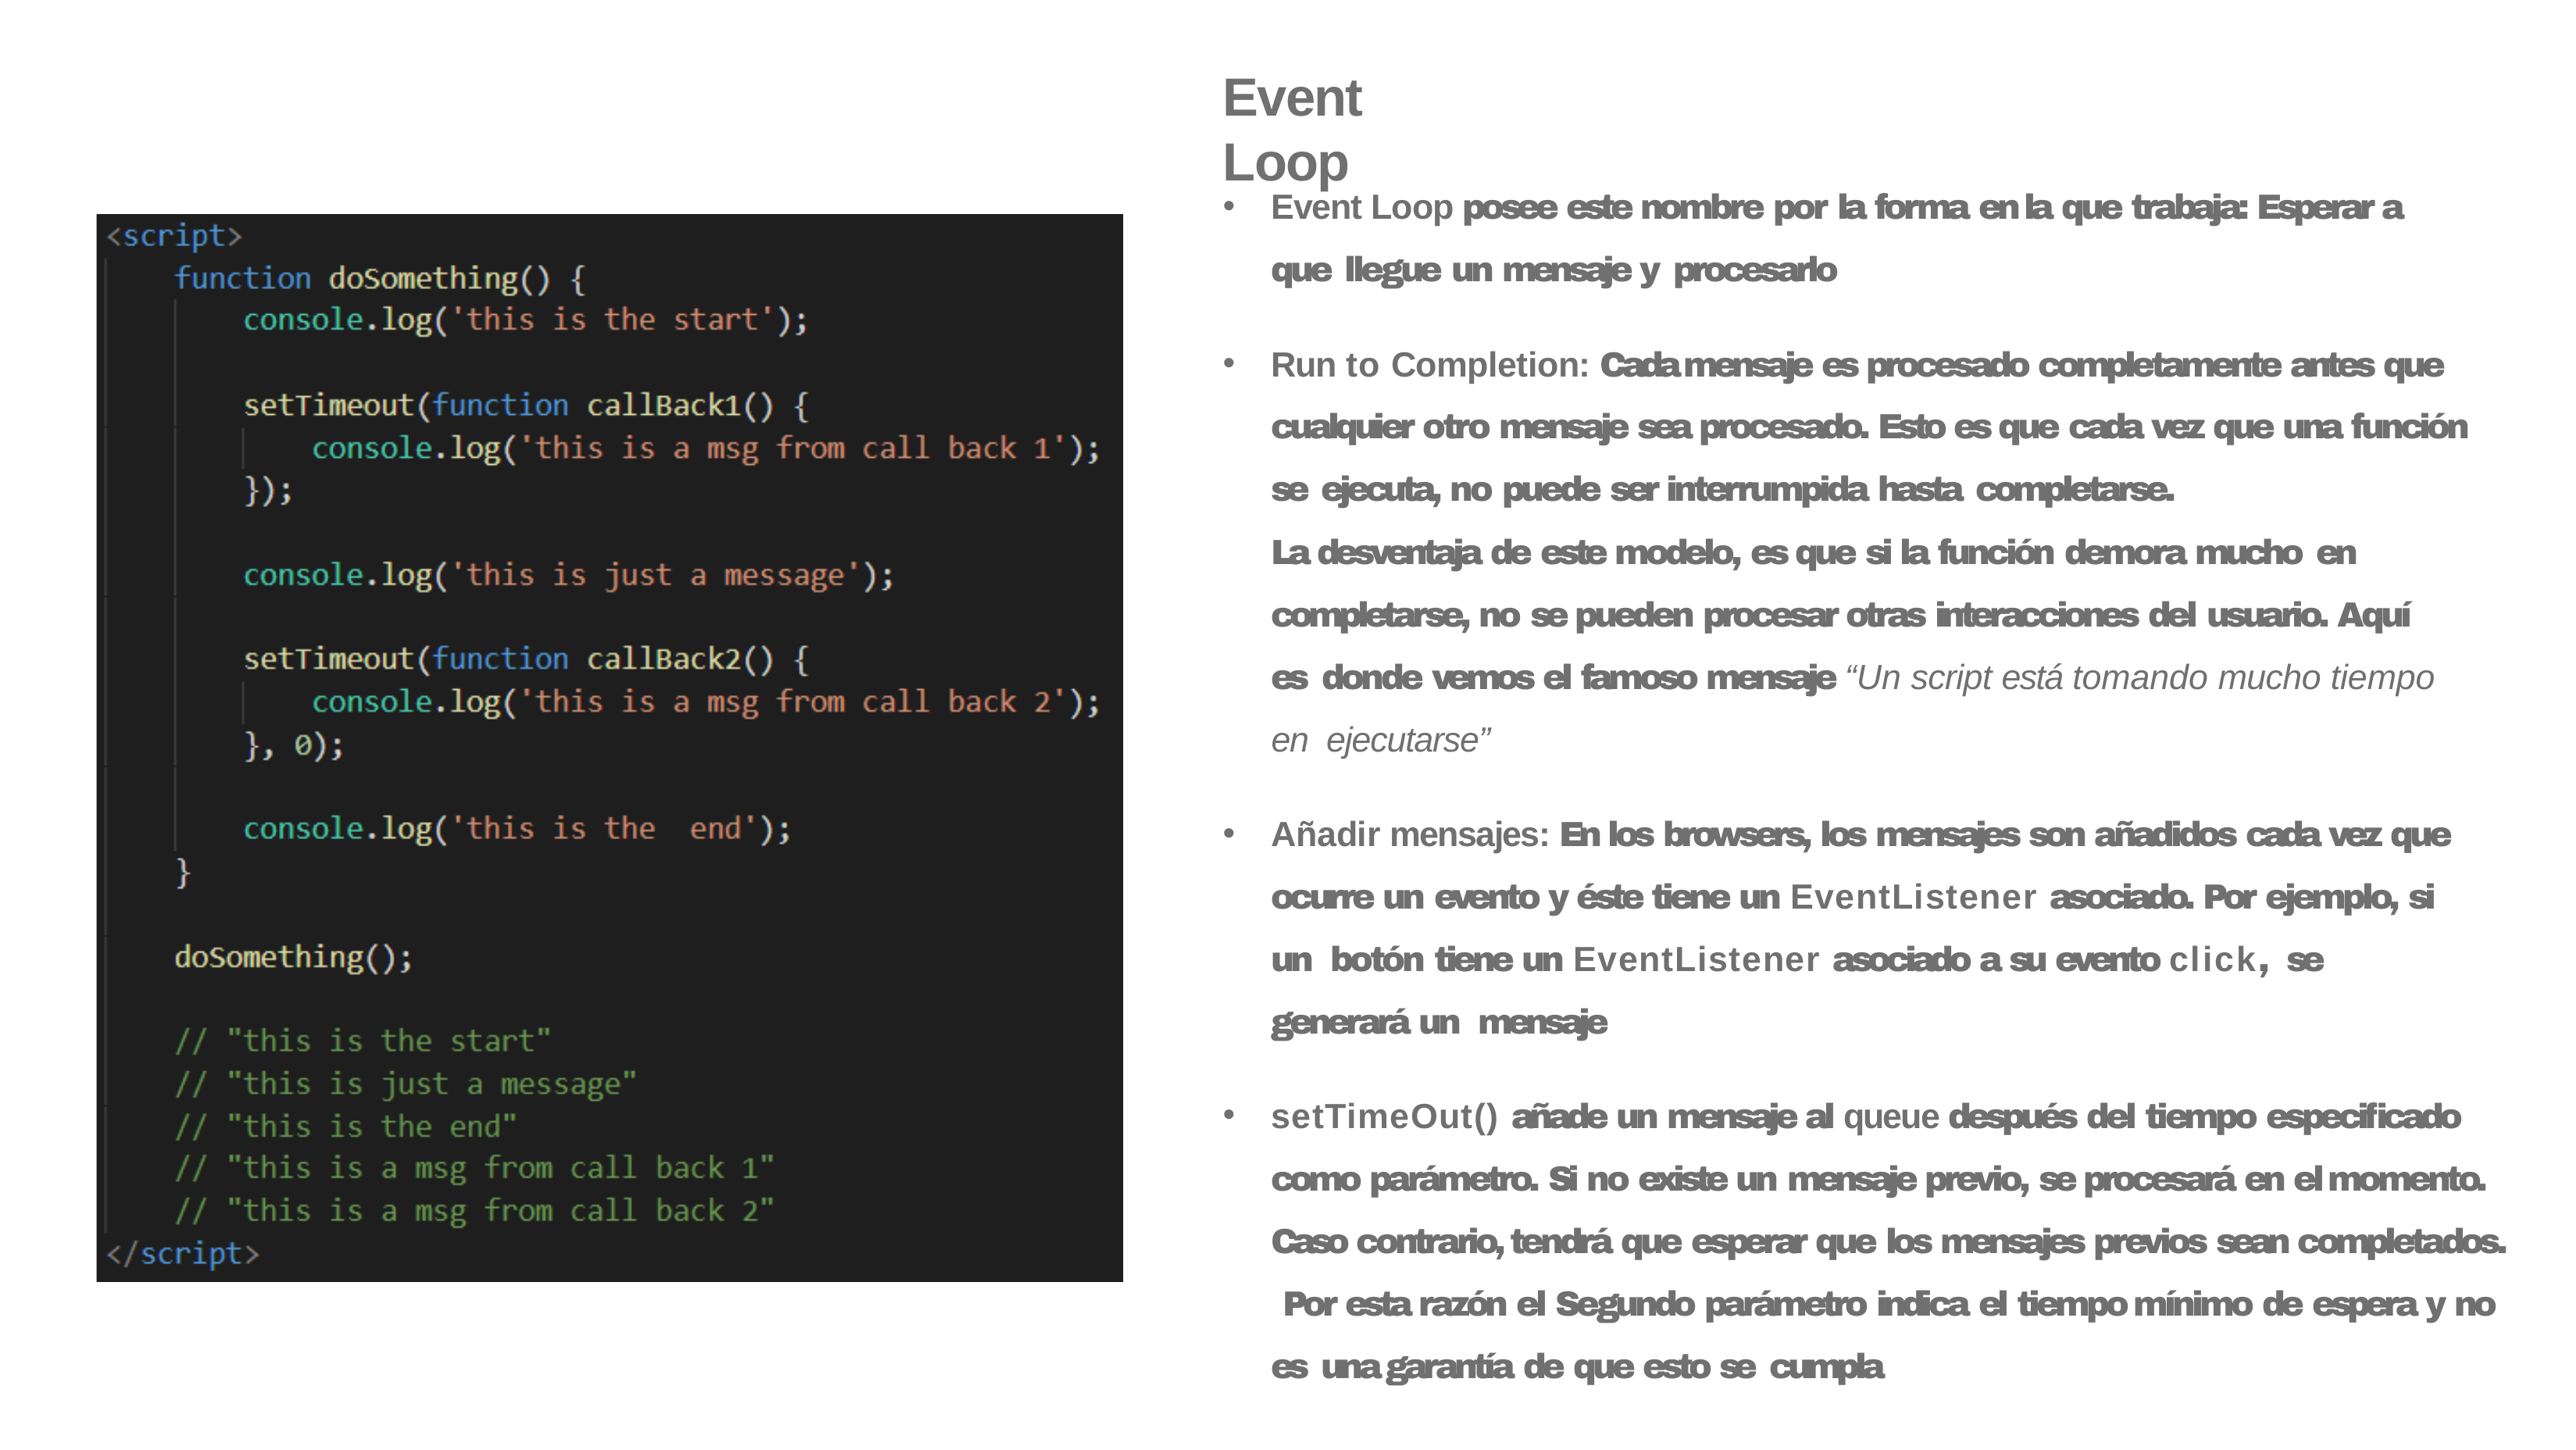

# Event Loop
Event Loop posee este nombre por la forma en la que trabaja: Esperar a que  llegue un mensaje y procesarlo
Run to Completion: Cada mensaje es procesado completamente antes que  cualquier otro mensaje sea procesado. Esto es que cada vez que una función se  ejecuta, no puede ser interrumpida hasta completarse.
La desventaja de este modelo, es que si la función demora mucho en
completarse, no se pueden procesar otras interacciones del usuario. Aquí es  donde vemos el famoso mensaje “Un script está tomando mucho tiempo en  ejecutarse”
Añadir mensajes: En los browsers, los mensajes son añadidos cada vez que  ocurre un evento y éste tiene un EventListener asociado. Por ejemplo, si un  botón tiene un EventListener asociado a su evento click, se generará un  mensaje
setTimeOut() añade un mensaje al queue después del tiempo especificado  como parámetro. Si no existe un mensaje previo, se procesará en el momento.  Caso contrario, tendrá que esperar que los mensajes previos sean completados.  Por esta razón el Segundo parámetro indica el tiempo mínimo de espera y no es  una garantía de que esto se cumpla